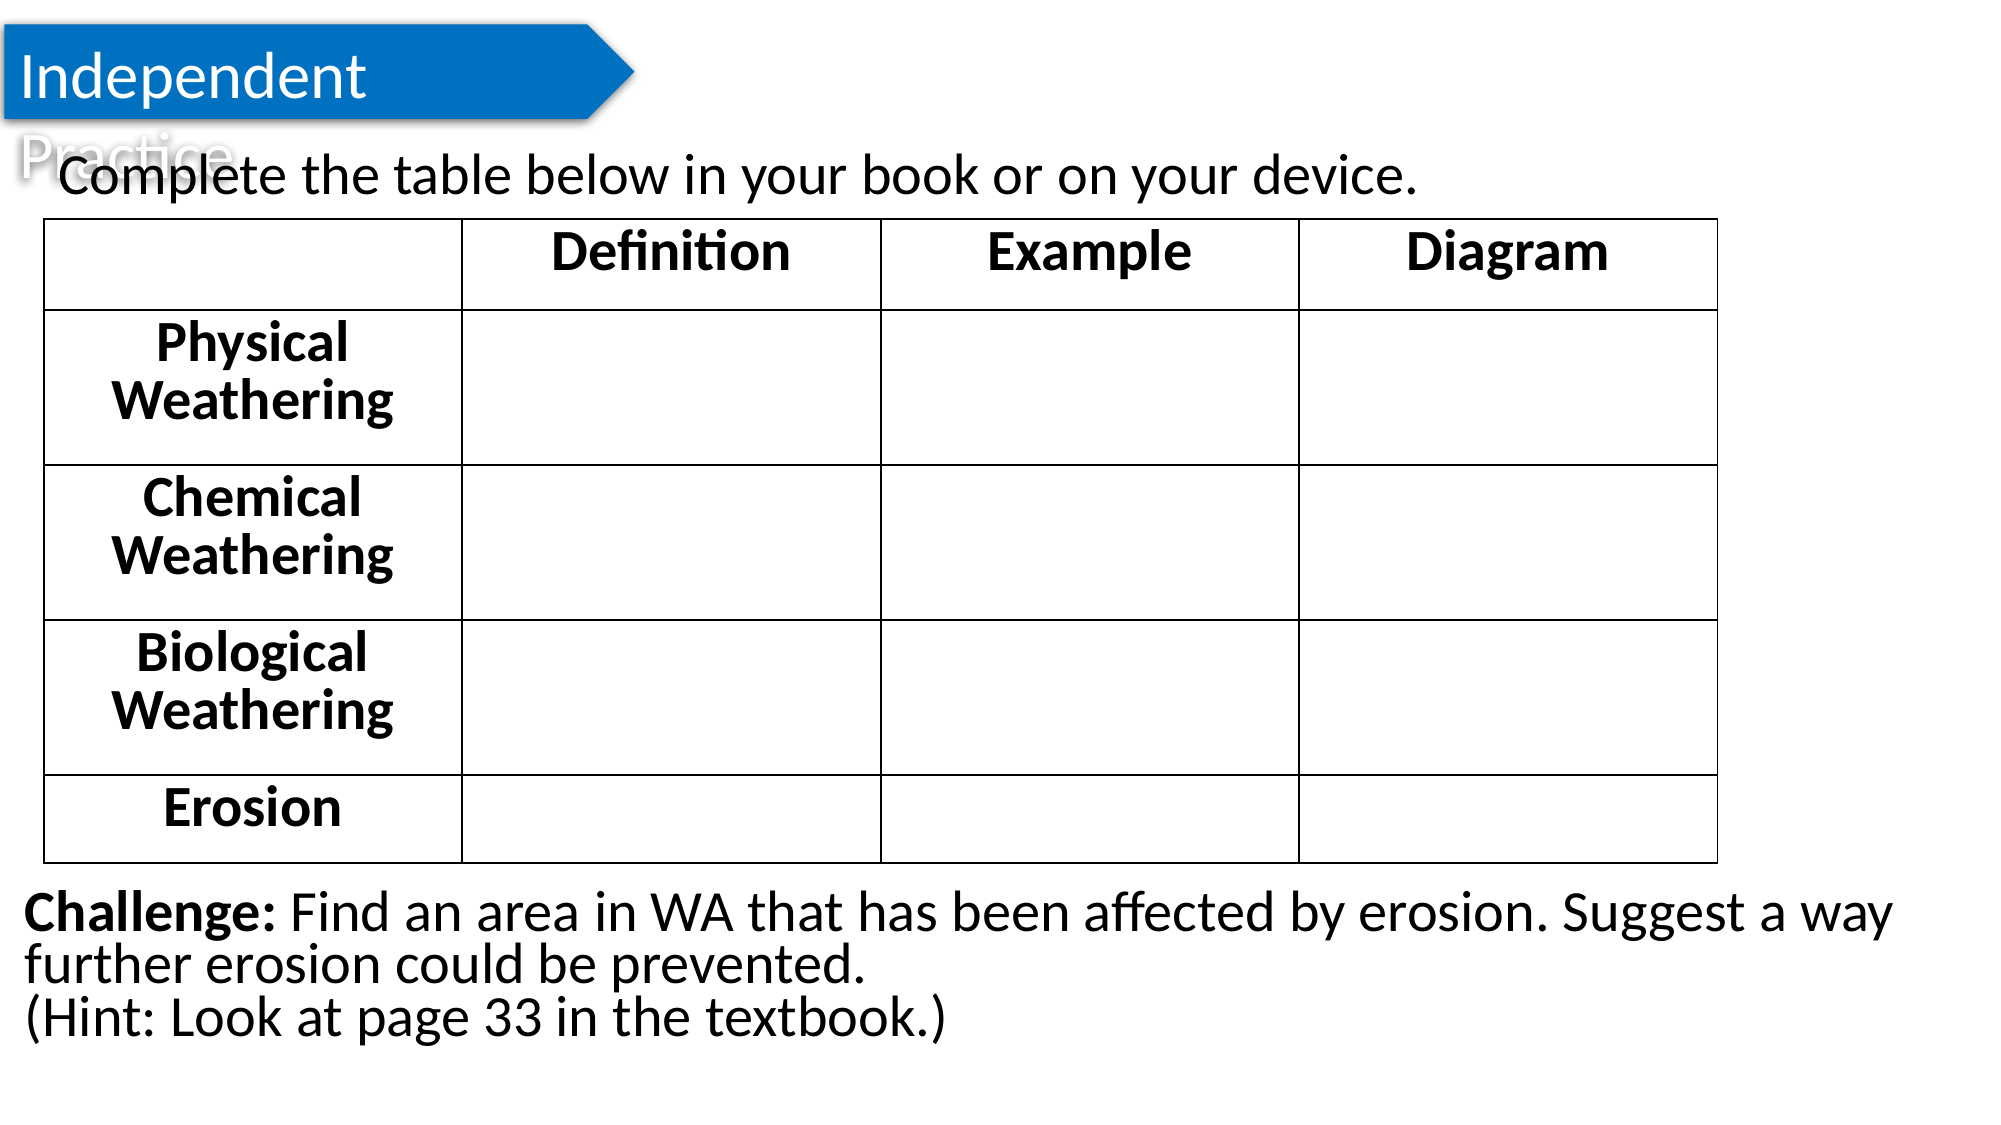

Independent Practice
Complete the table below in your book or on your device.

|  | Definition | Example | Diagram |
| --- | --- | --- | --- |
| Physical Weathering |  |  |  |
| Chemical Weathering |  |  |  |
| Biological Weathering |  |  |  |
| Erosion |  |  |  |
Challenge: Find an area in WA that has been affected by erosion. Suggest a way further erosion could be prevented.
(Hint: Look at page 33 in the textbook.)